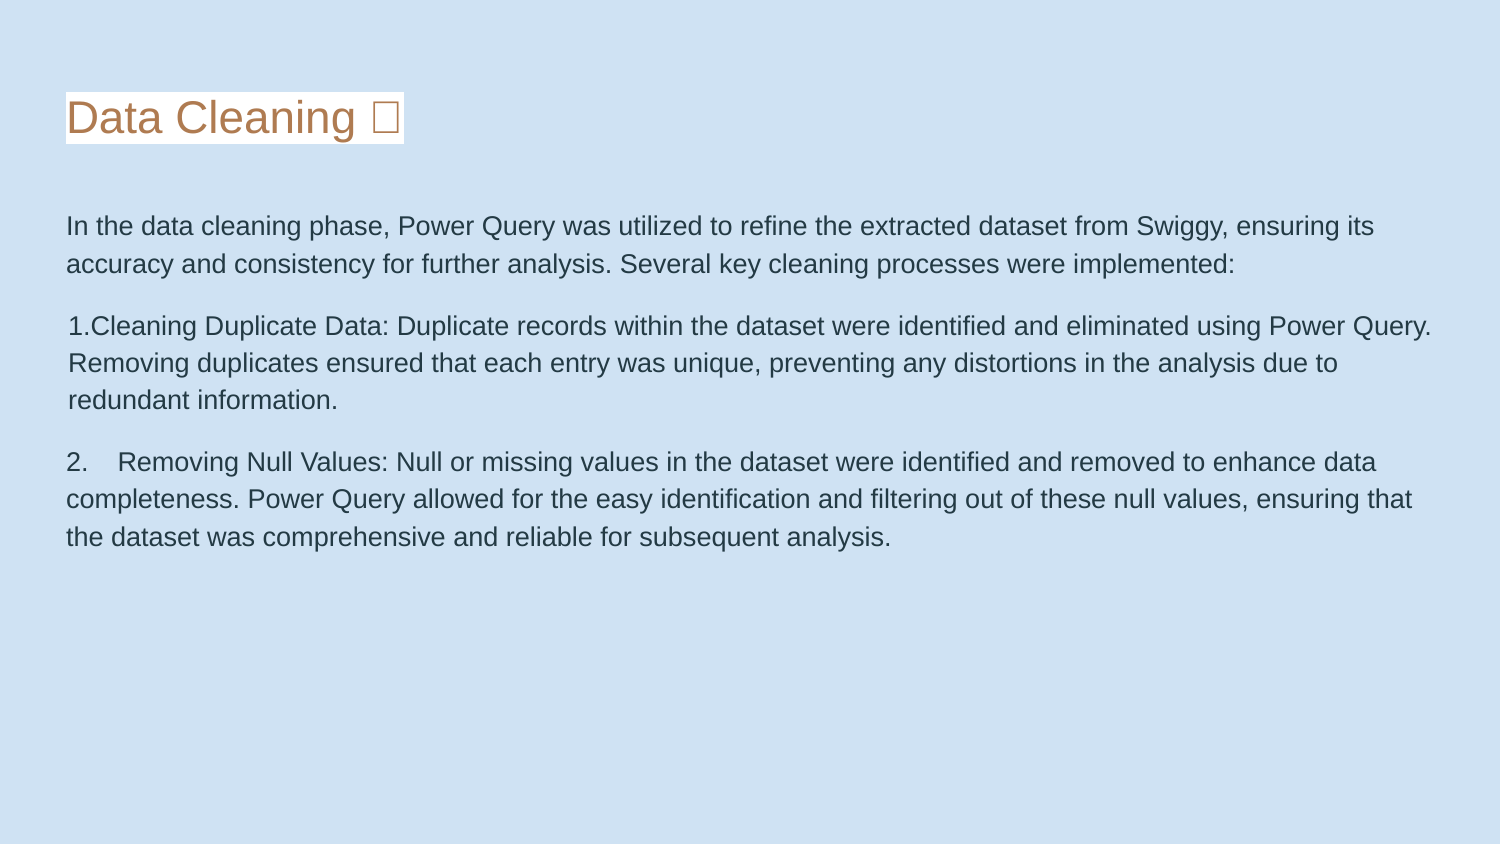

# Data Cleaning 🧹
In the data cleaning phase, Power Query was utilized to refine the extracted dataset from Swiggy, ensuring its accuracy and consistency for further analysis. Several key cleaning processes were implemented:
1.Cleaning Duplicate Data: Duplicate records within the dataset were identified and eliminated using Power Query. Removing duplicates ensured that each entry was unique, preventing any distortions in the analysis due to redundant information.
2.     Removing Null Values: Null or missing values in the dataset were identified and removed to enhance data completeness. Power Query allowed for the easy identification and filtering out of these null values, ensuring that the dataset was comprehensive and reliable for subsequent analysis.